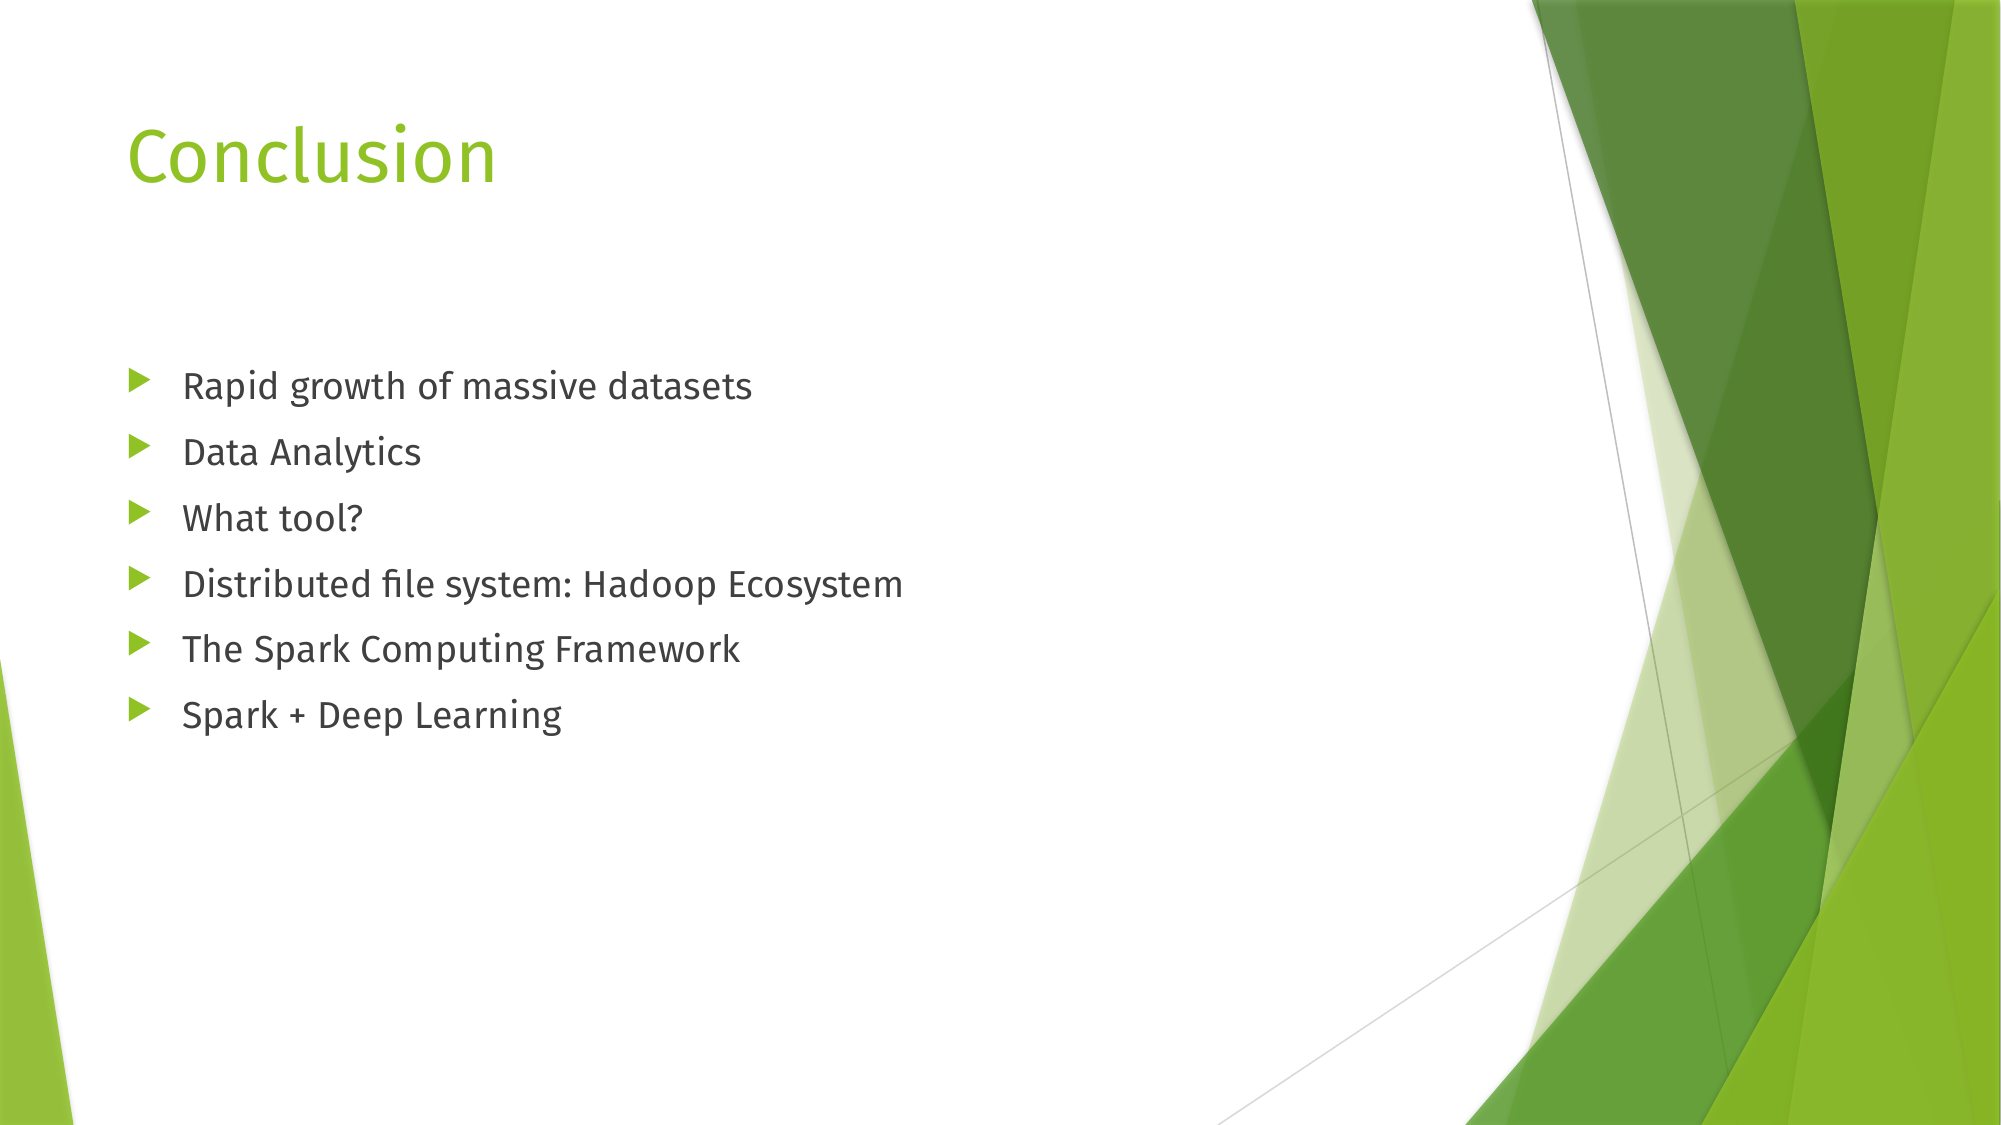

# Conclusion
Rapid growth of massive datasets
Data Analytics
What tool?
Distributed file system: Hadoop Ecosystem
The Spark Computing Framework
Spark + Deep Learning